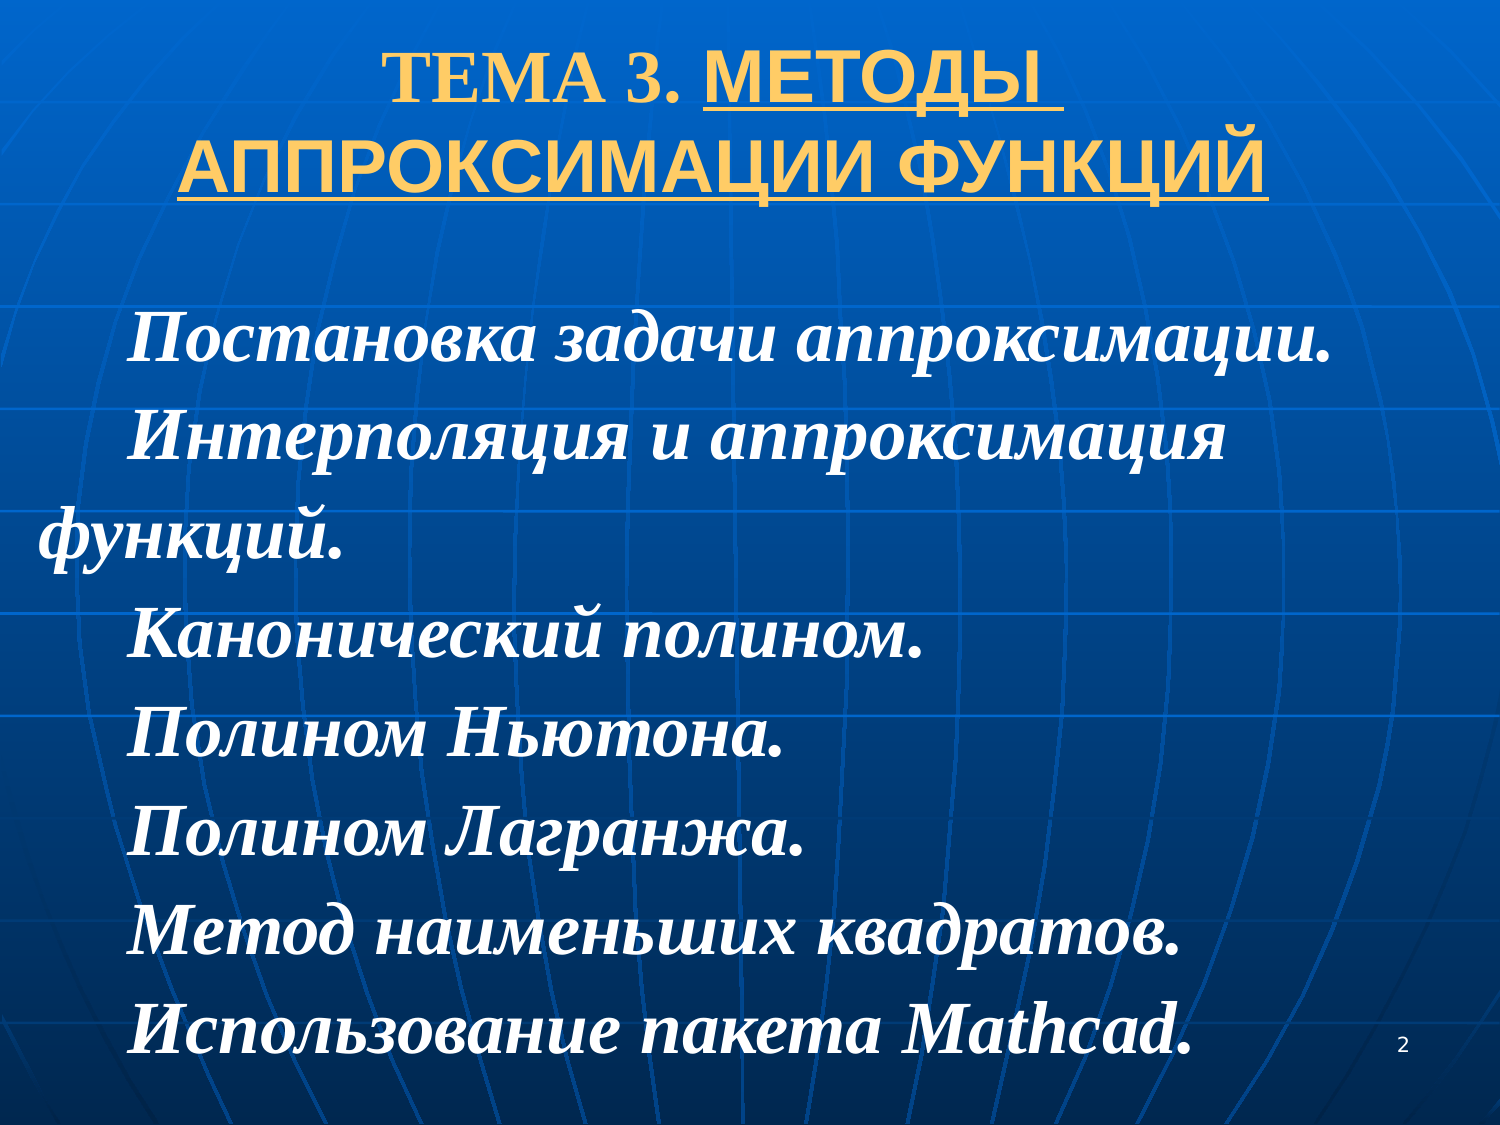

# ТЕМА 3. методы аппроксимации функций
Постановка задачи аппроксимации.
Интерполяция и аппроксимация функций.
Канонический полином.
Полином Ньютона.
Полином Лагранжа.
Метод наименьших квадратов.
Использование пакета Mathcad.
2